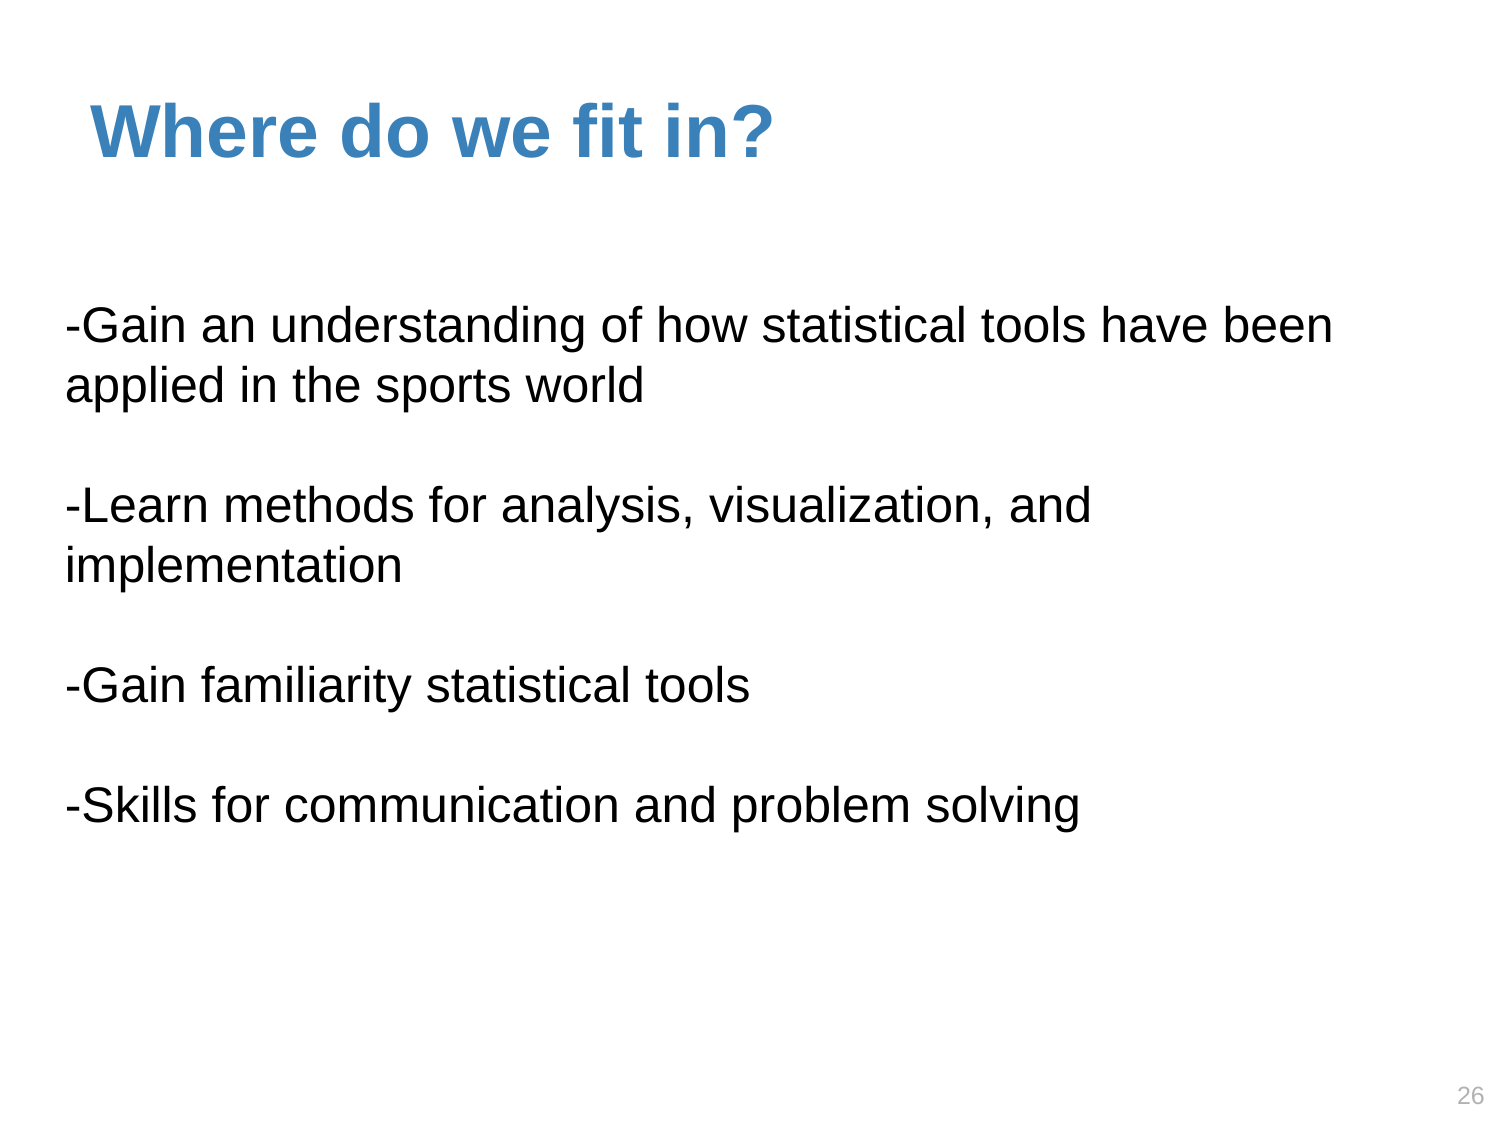

# Where do we fit in?

-Gain an understanding of how statistical tools have been applied in the sports world

-Learn methods for analysis, visualization, and implementation

-Gain familiarity statistical tools

-Skills for communication and problem solving
26